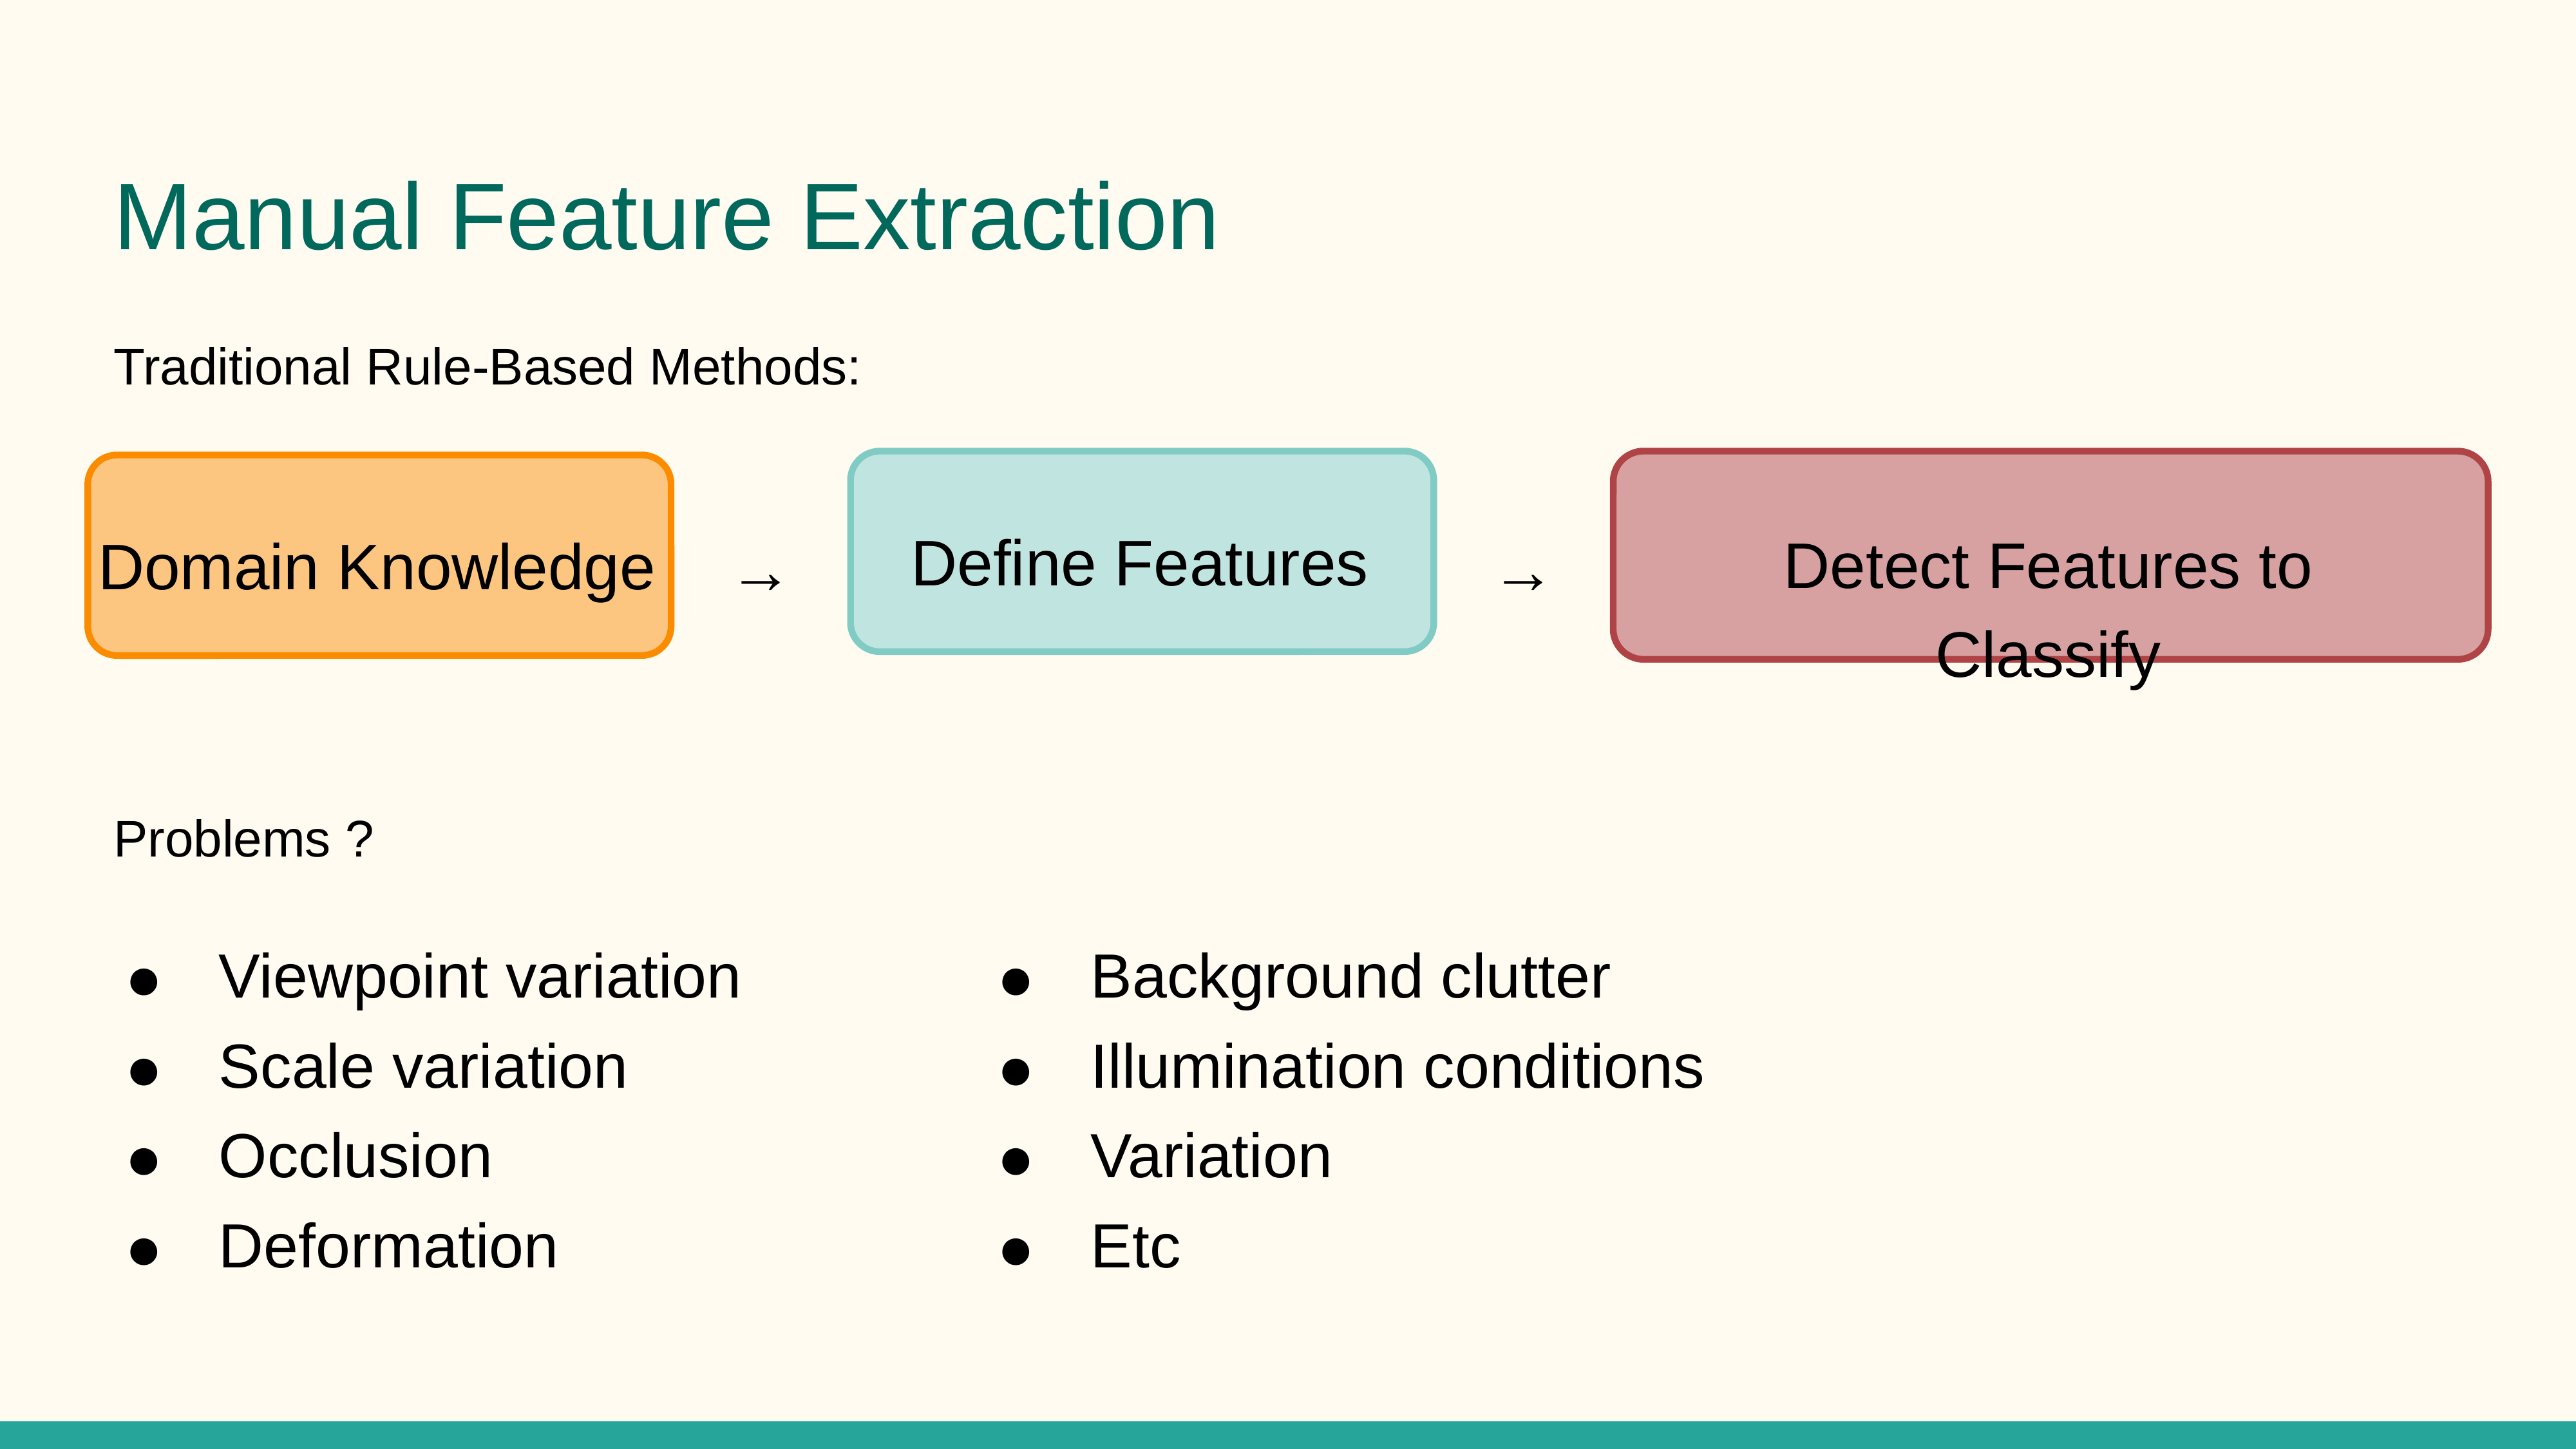

# Manual Feature Extraction
Traditional Rule-Based Methods:

Define Features

Detect Features to Classify

Domain Knowledge
→
→
Problems ?
Viewpoint variation
Scale variation
Occlusion
Deformation
Background clutter
Illumination conditions
Variation
Etc
5